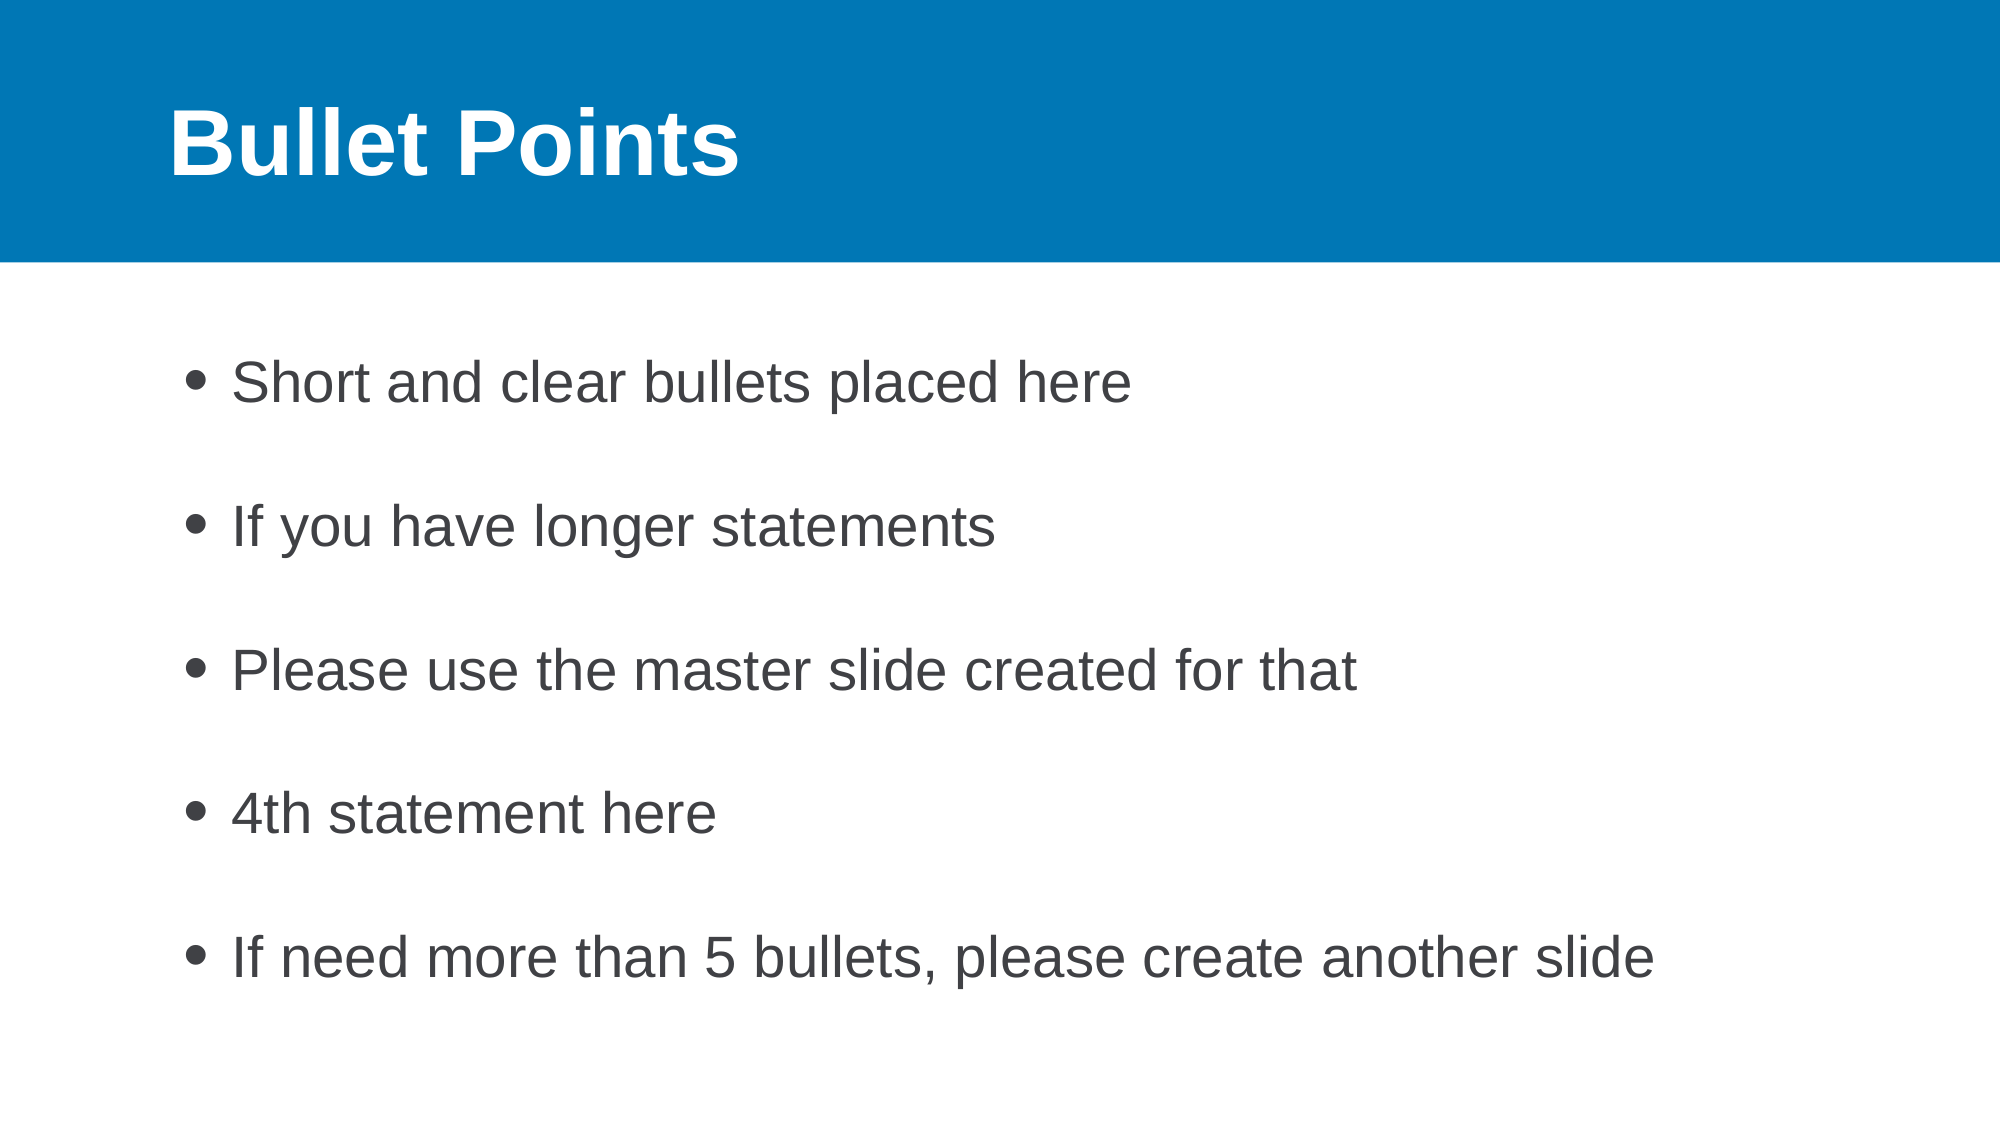

# Bullet Points
Short and clear bullets placed here
If you have longer statements
Please use the master slide created for that
4th statement here
If need more than 5 bullets, please create another slide
Maximum 5 bullets. If you need more, create a new slide.